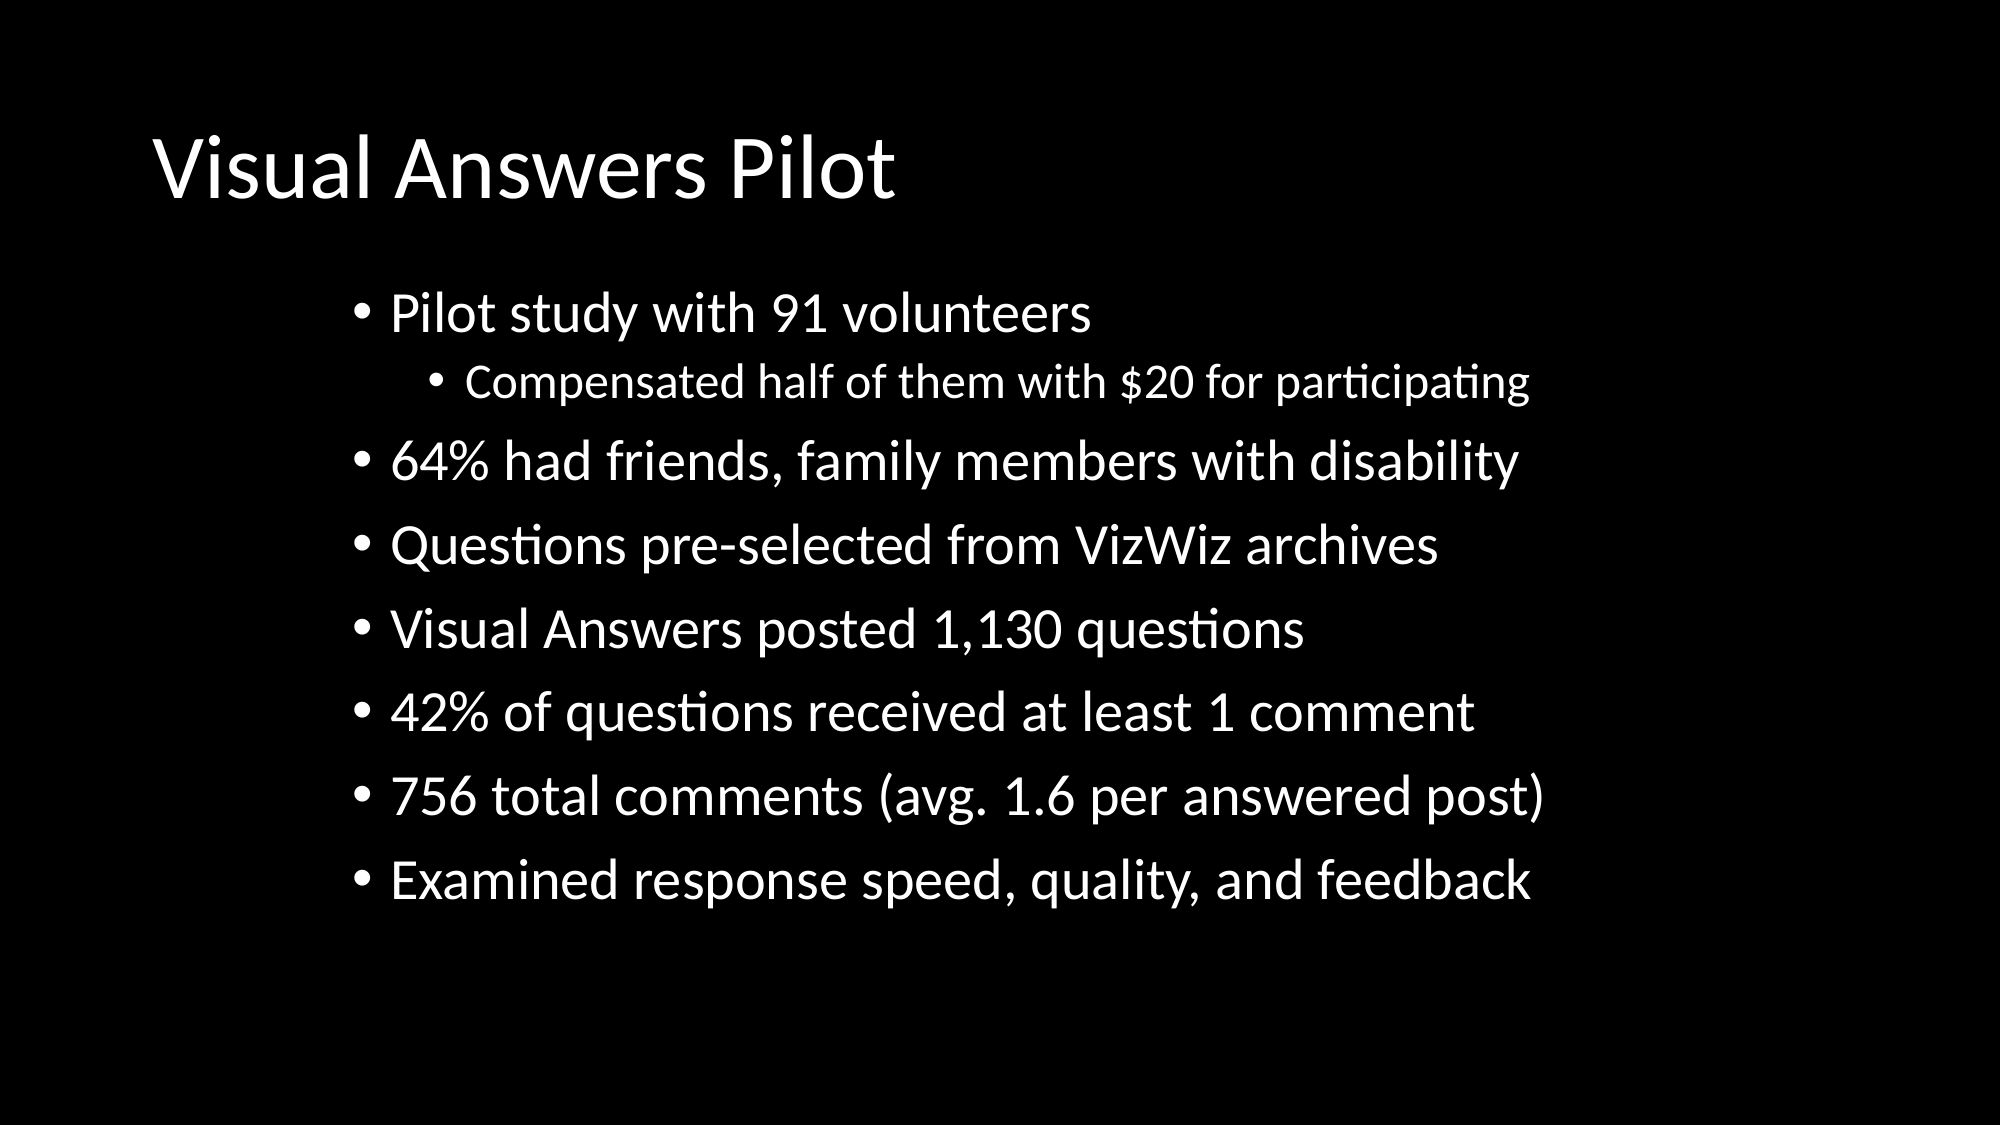

# Visual Answers Pilot
Pilot study with 91 volunteers
Compensated half of them with $20 for participating
64% had friends, family members with disability
Questions pre-selected from VizWiz archives
Visual Answers posted 1,130 questions
42% of questions received at least 1 comment
756 total comments (avg. 1.6 per answered post)
Examined response speed, quality, and feedback